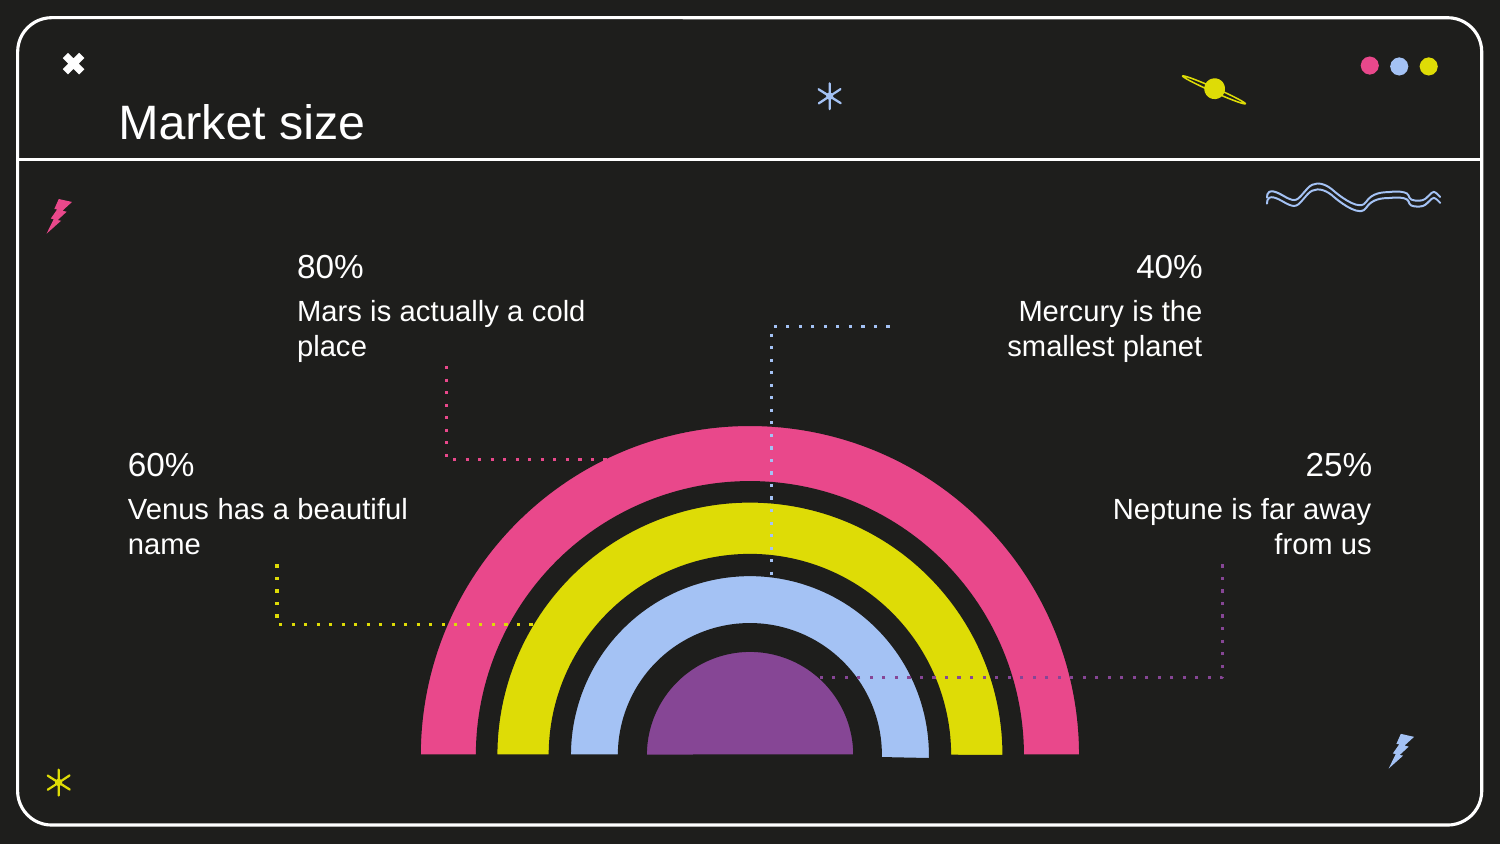

# Market size
80%
40%
Mars is actually a cold place
Mercury is the smallest planet

60%
25%
Venus has a beautiful name
Neptune is far away from us